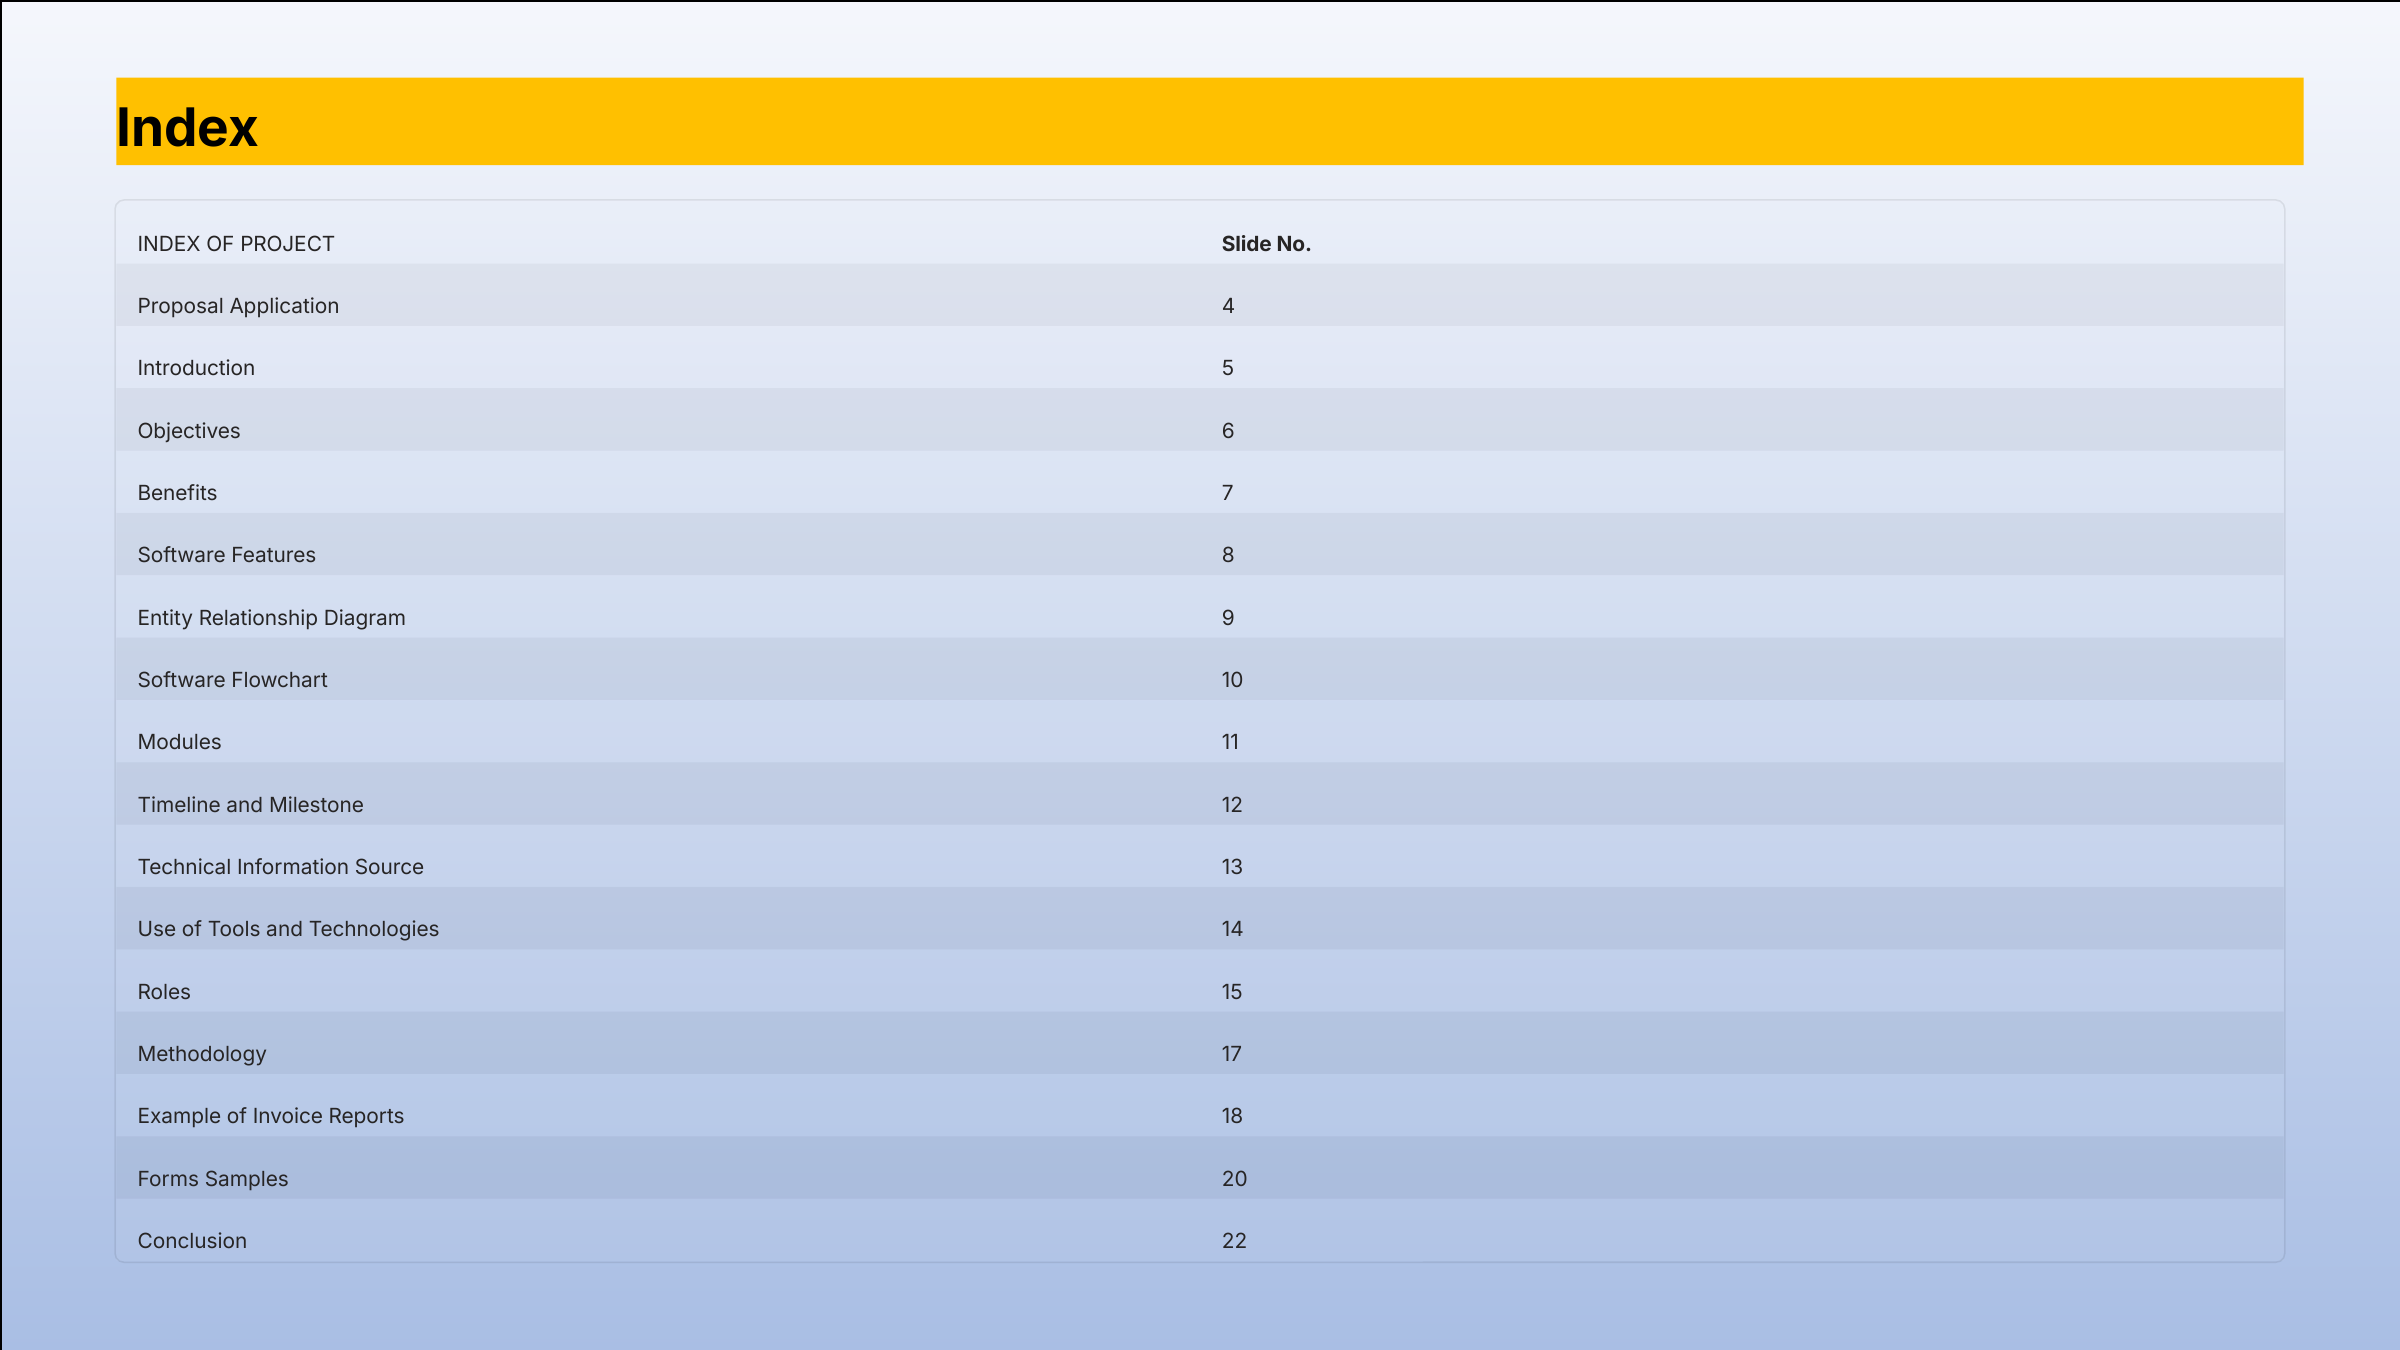

Index

INDEX OF PROJECT
Slide No.

Proposal Application
4

Introduction
5

Objectives
6

Benefits
7

Software Features
8

Entity Relationship Diagram
9

Software Flowchart
10

Modules
11

Timeline and Milestone
12

Technical Information Source
13

Use of Tools and Technologies
14

Roles
15

Methodology
17

Example of Invoice Reports
18

Forms Samples
20

Conclusion
22